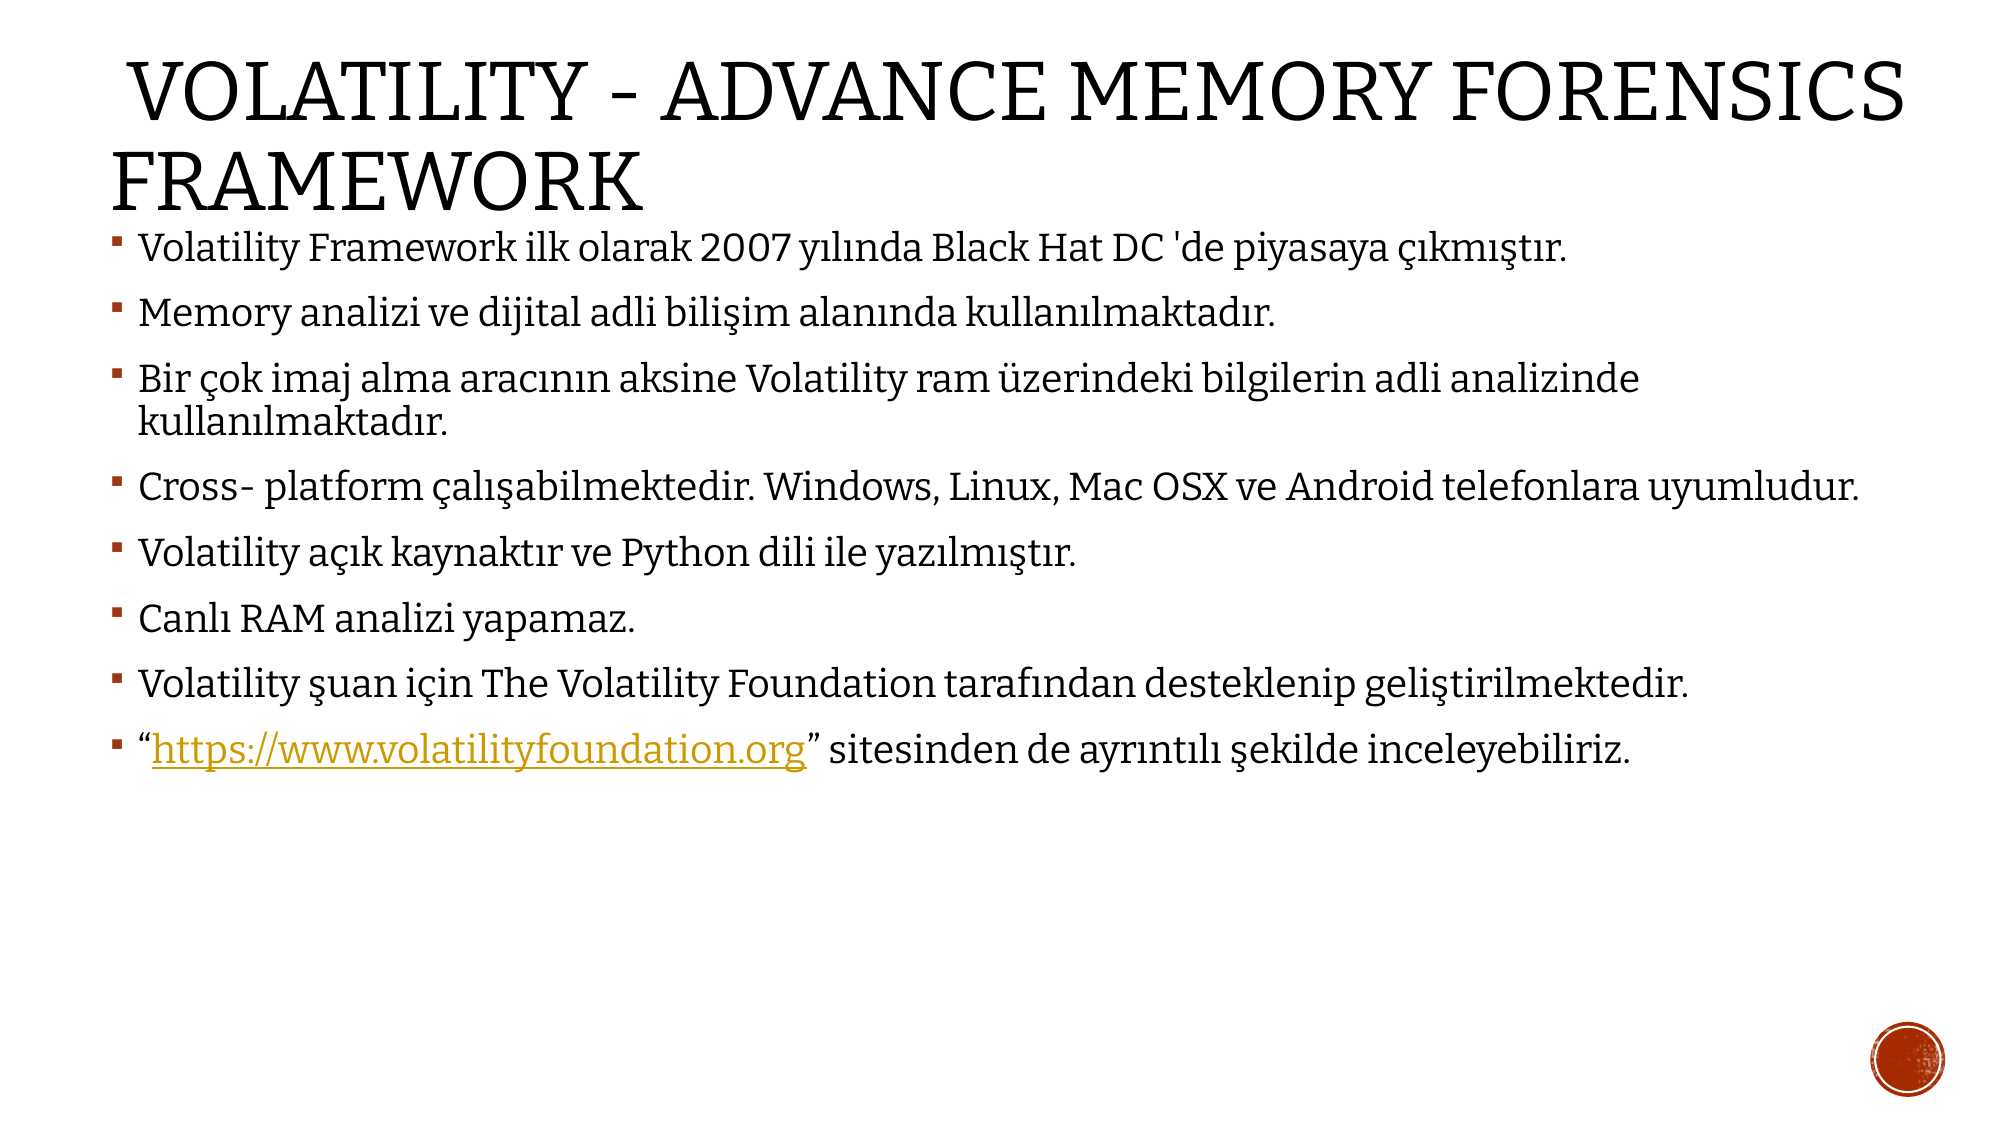

# Volatility - Advance Memory Forensics Framework
Volatility Framework ilk olarak 2007 yılında Black Hat DC 'de piyasaya çıkmıştır.
Memory analizi ve dijital adli bilişim alanında kullanılmaktadır.
Bir çok imaj alma aracının aksine Volatility ram üzerindeki bilgilerin adli analizinde kullanılmaktadır.
Cross- platform çalışabilmektedir. Windows, Linux, Mac OSX ve Android telefonlara uyumludur.
Volatility açık kaynaktır ve Python dili ile yazılmıştır.
Canlı RAM analizi yapamaz.
Volatility şuan için The Volatility Foundation tarafından desteklenip geliştirilmektedir.
“https://www.volatilityfoundation.org” sitesinden de ayrıntılı şekilde inceleyebiliriz.